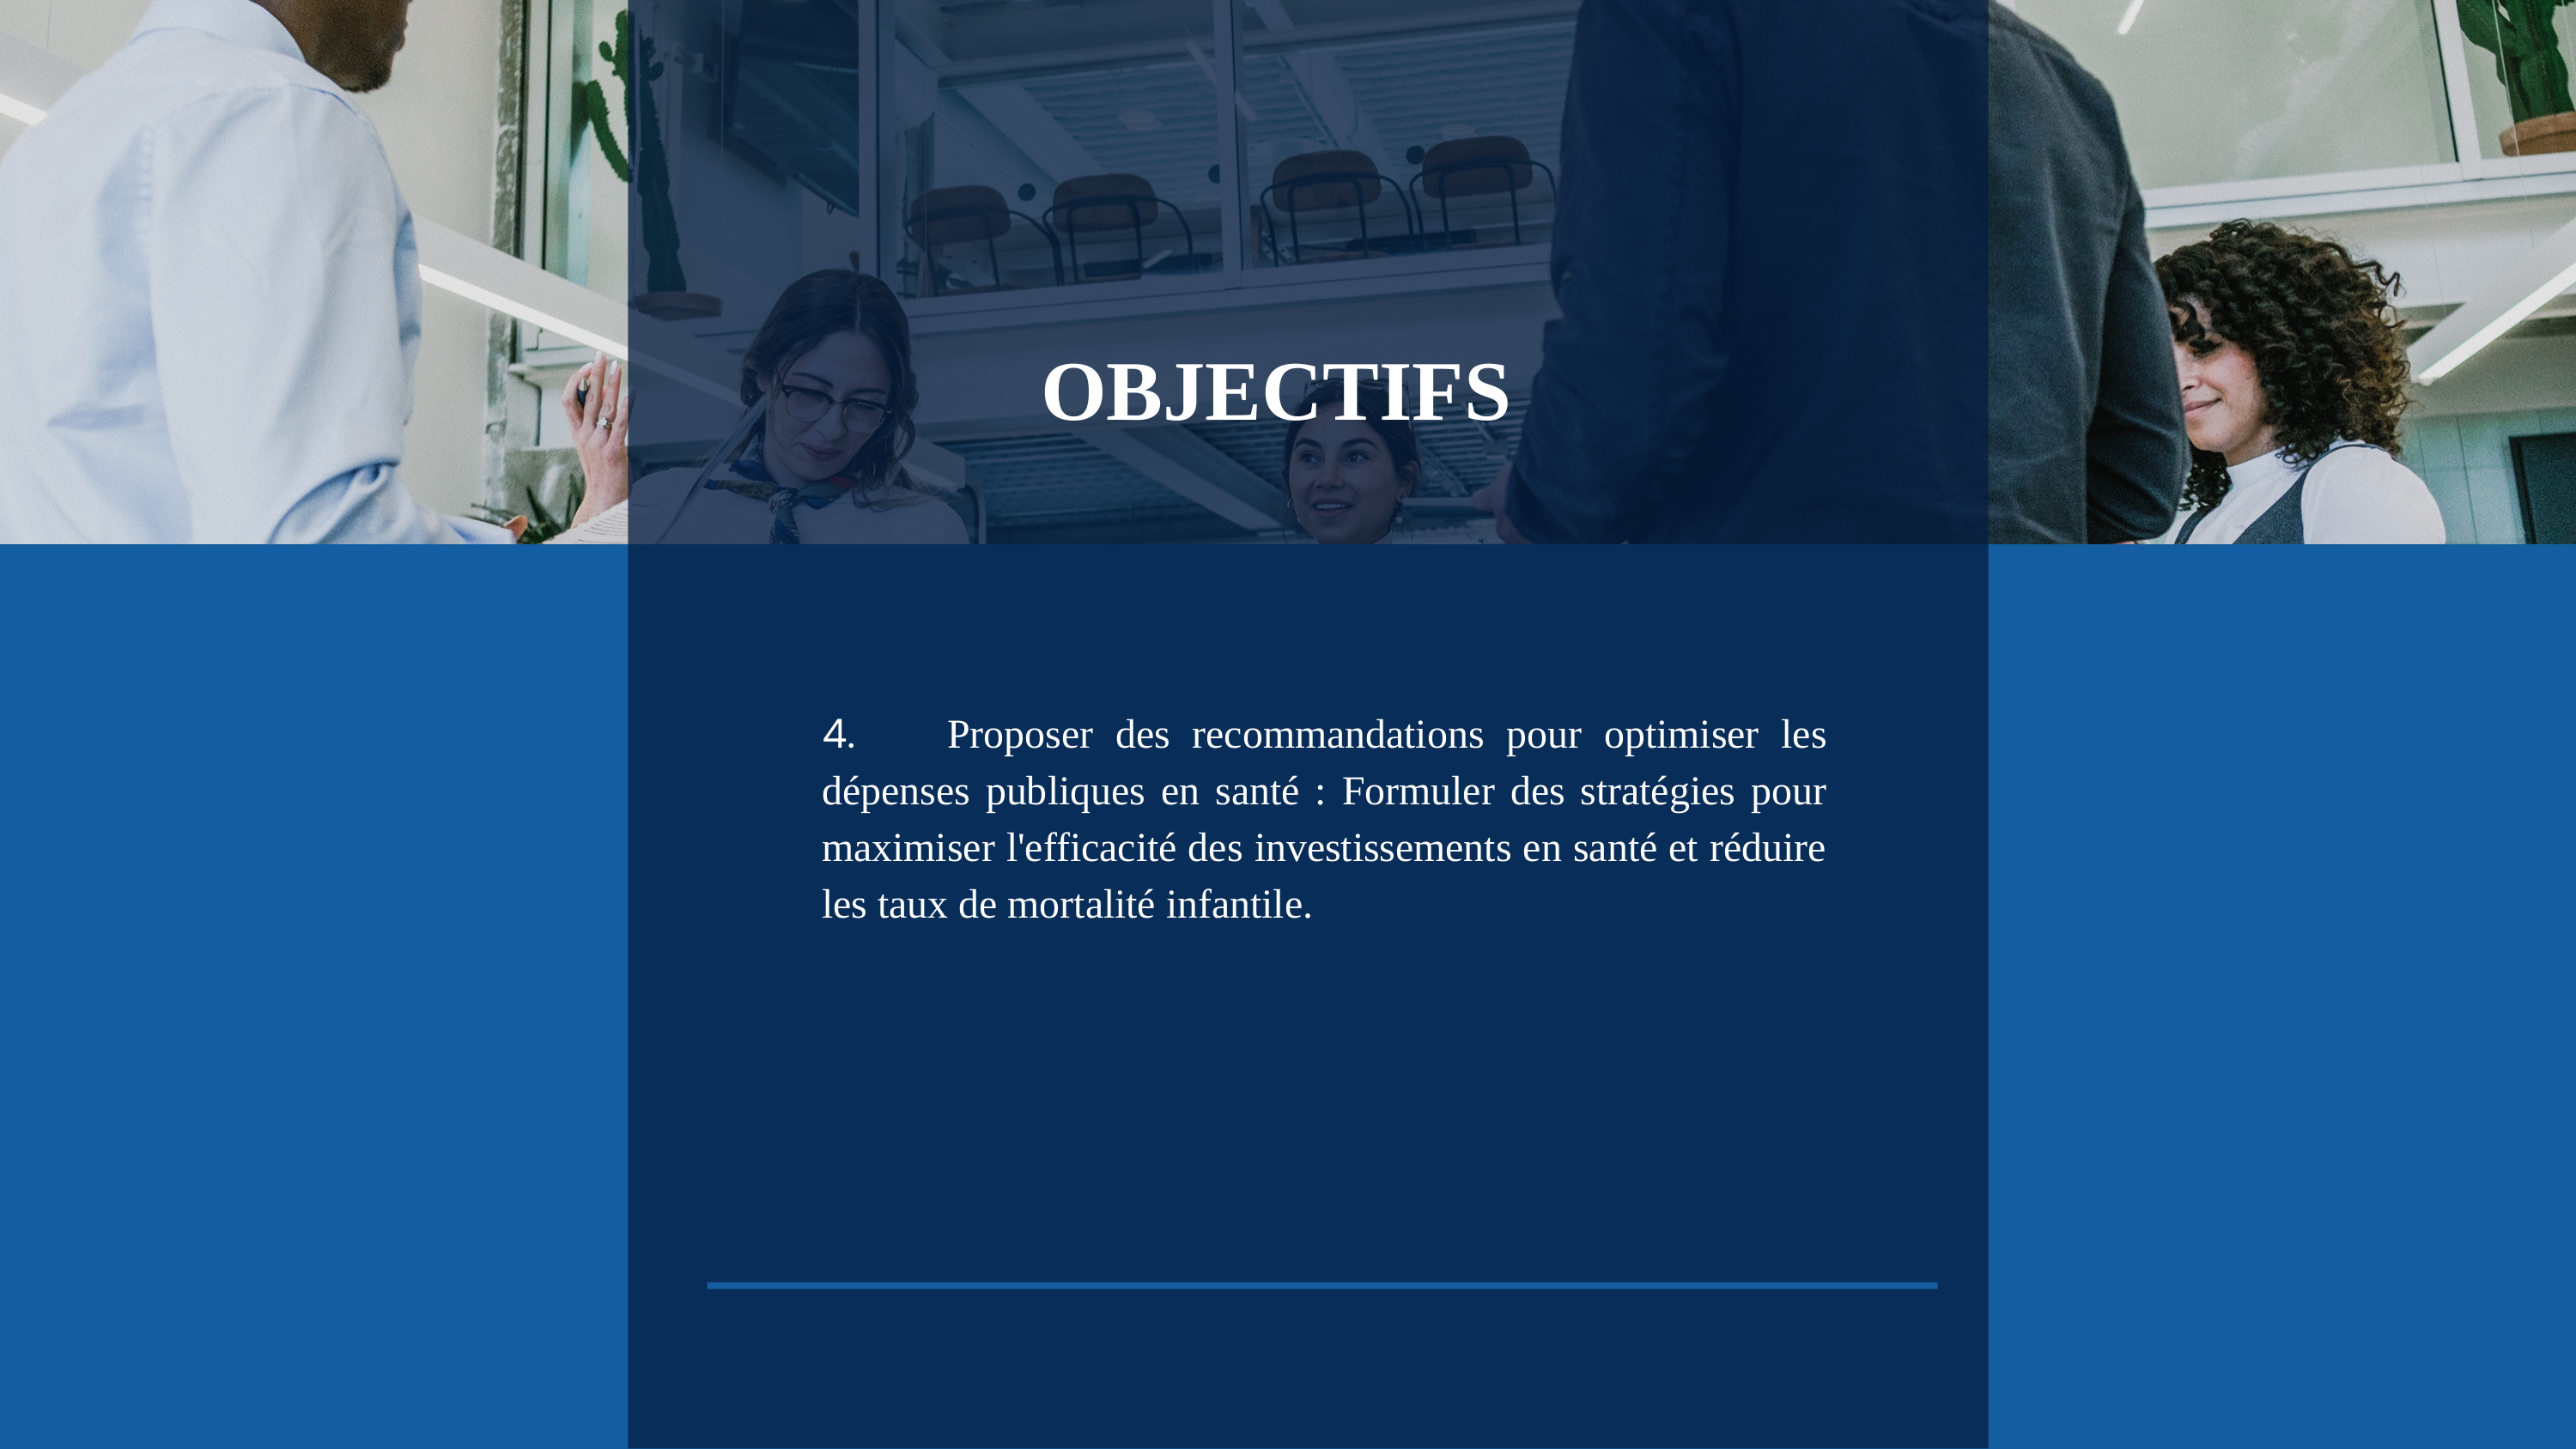

OBJECTIFS
4.    Proposer des recommandations pour optimiser les dépenses publiques en santé : Formuler des stratégies pour maximiser l'efficacité des investissements en santé et réduire les taux de mortalité infantile.